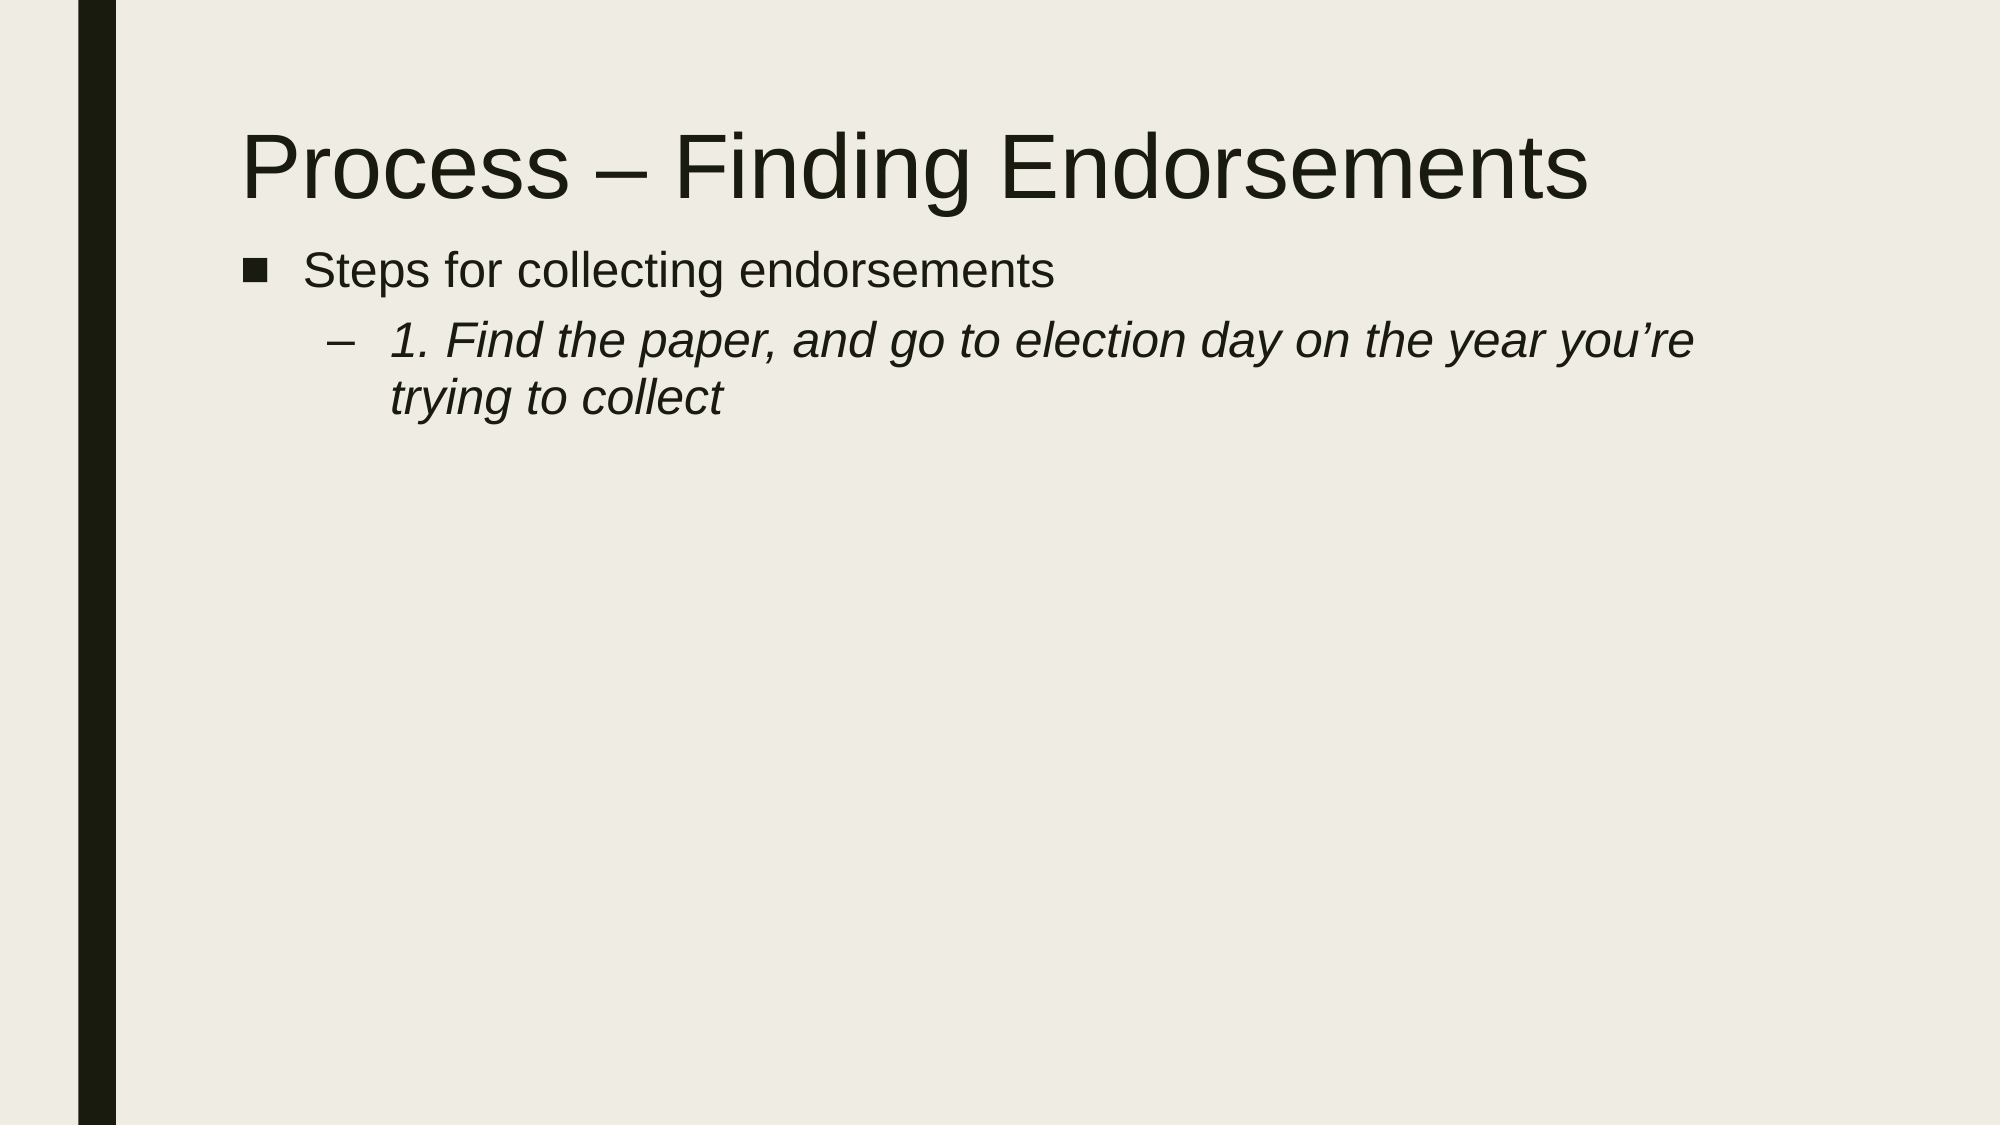

# Process – Finding Endorsements
Steps for collecting endorsements
1. Find the paper, and go to election day on the year you’re trying to collect